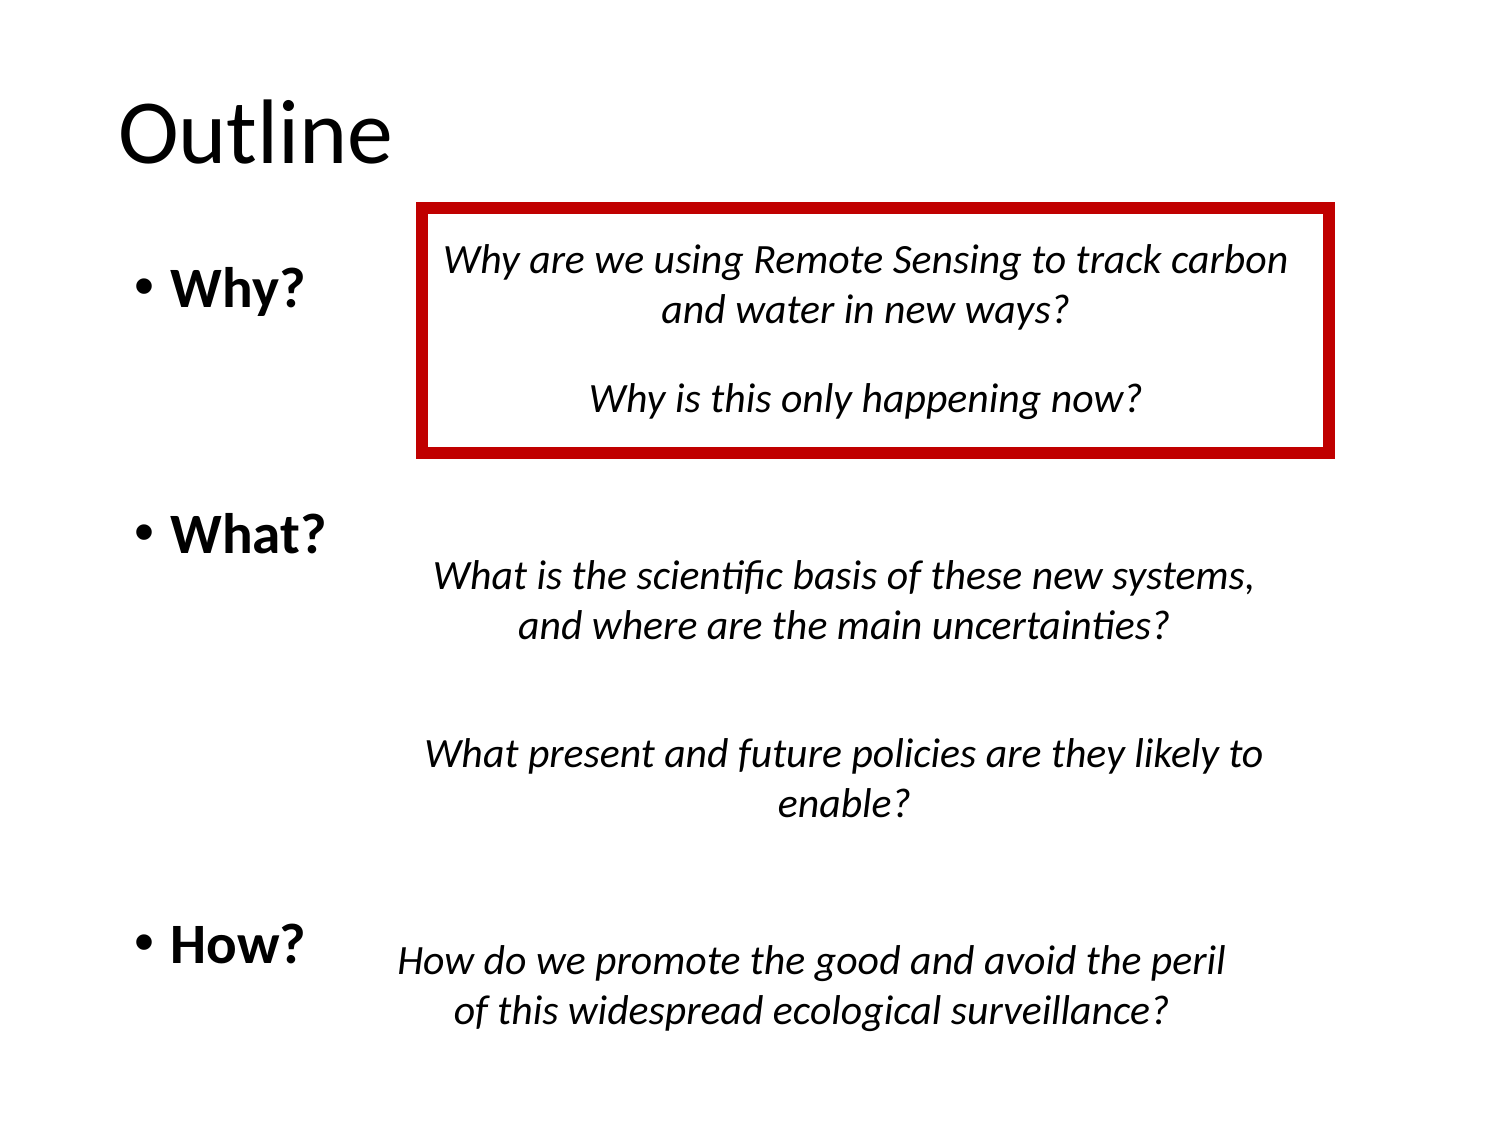

# Outline

Why are we using Remote Sensing to track carbon and water in new ways?
Why?

What?

How?
Why is this only happening now?
What is the scientific basis of these new systems, and where are the main uncertainties?
What present and future policies are they likely to enable?
How do we promote the good and avoid the peril of this widespread ecological surveillance?